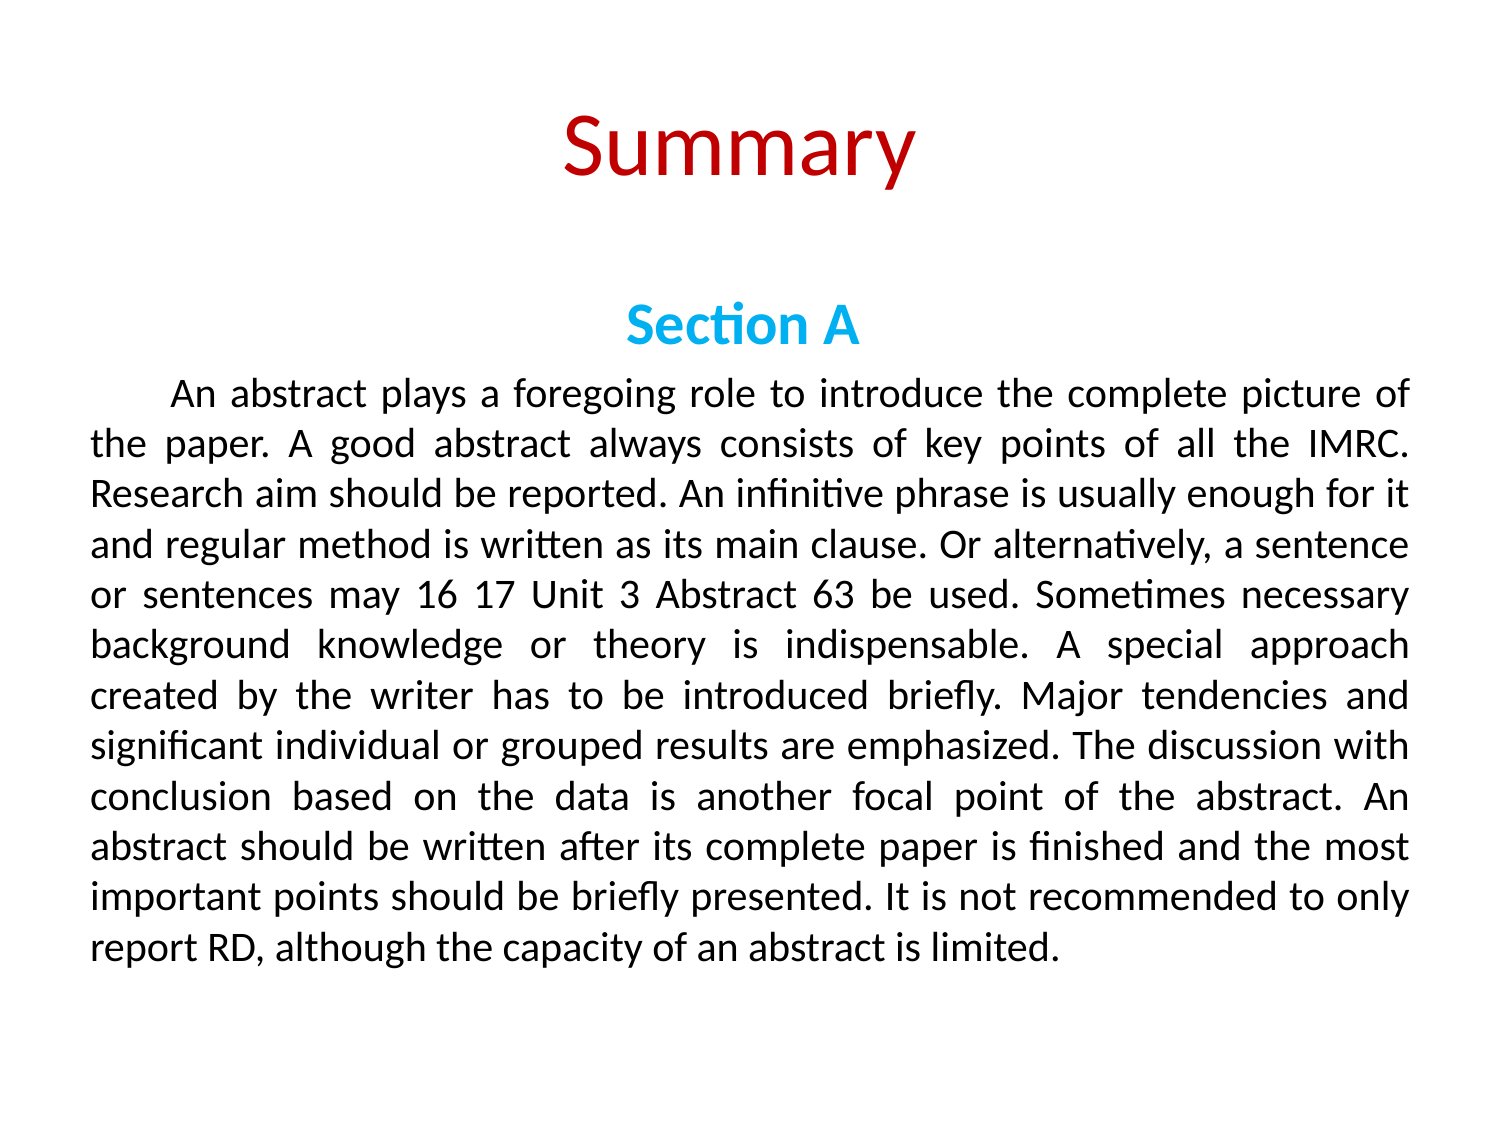

# Summary
Section A
      An abstract plays a foregoing role to introduce the complete picture of the paper. A good abstract always consists of key points of all the IMRC. Research aim should be reported. An infinitive phrase is usually enough for it and regular method is written as its main clause. Or alternatively, a sentence or sentences may 16 17 Unit 3 Abstract 63 be used. Sometimes necessary background knowledge or theory is indispensable. A special approach created by the writer has to be introduced briefly. Major tendencies and significant individual or grouped results are emphasized. The discussion with conclusion based on the data is another focal point of the abstract. An abstract should be written after its complete paper is finished and the most important points should be briefly presented. It is not recommended to only report RD, although the capacity of an abstract is limited.